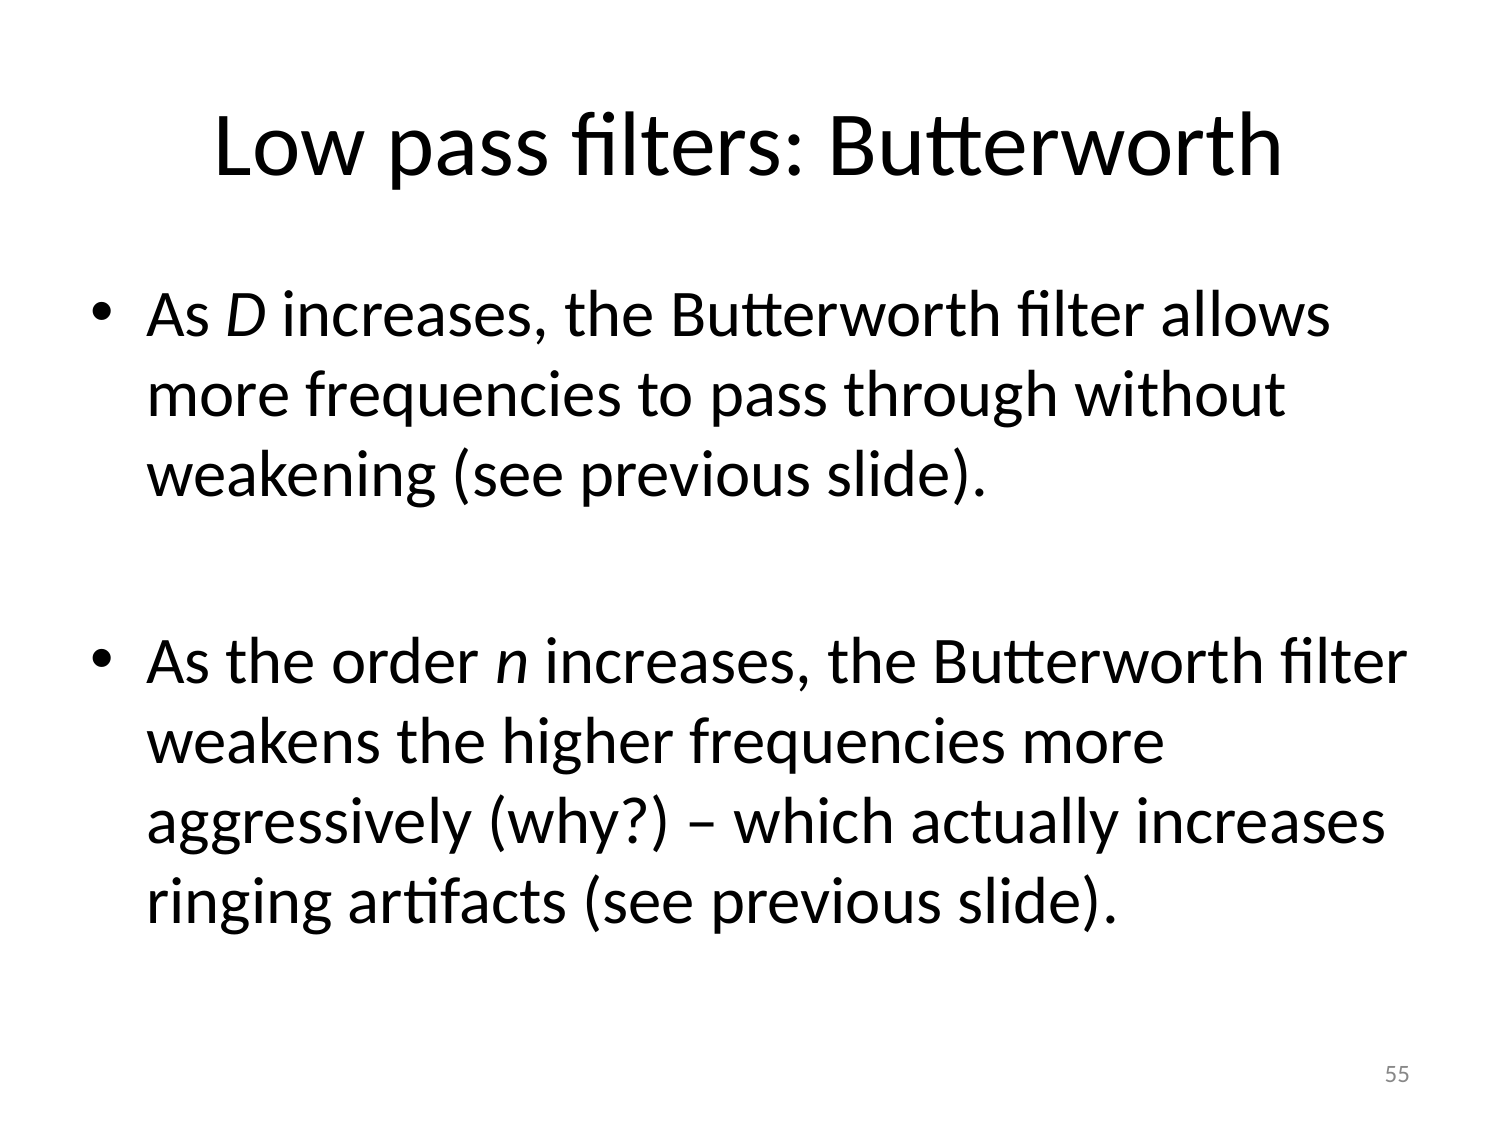

# Low pass filters: Butterworth
As D increases, the Butterworth filter allows more frequencies to pass through without weakening (see previous slide).

As the order n increases, the Butterworth filter weakens the higher frequencies more aggressively (why?) – which actually increases ringing artifacts (see previous slide).
55